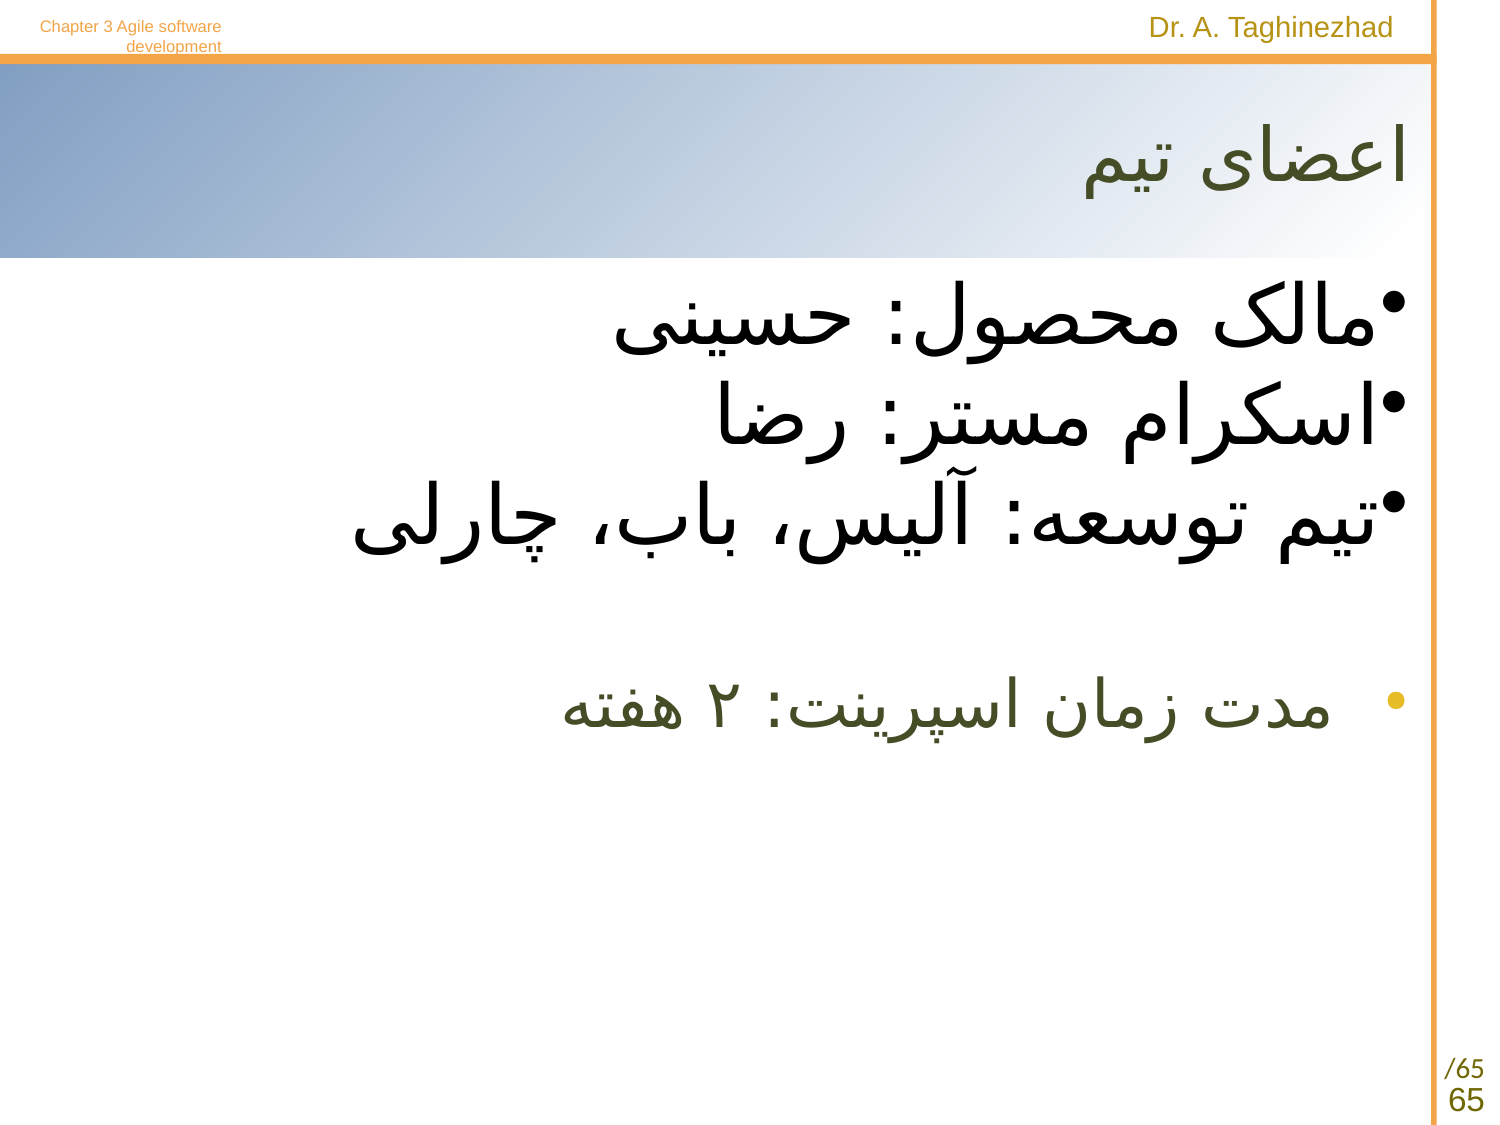

Chapter 3 Agile software development
# اعضای تیم
مالک محصول: حسینی
اسکرام مستر: رضا
تیم توسعه: آلیس، باب، چارلی

مدت زمان اسپرینت: ۲ هفته

65